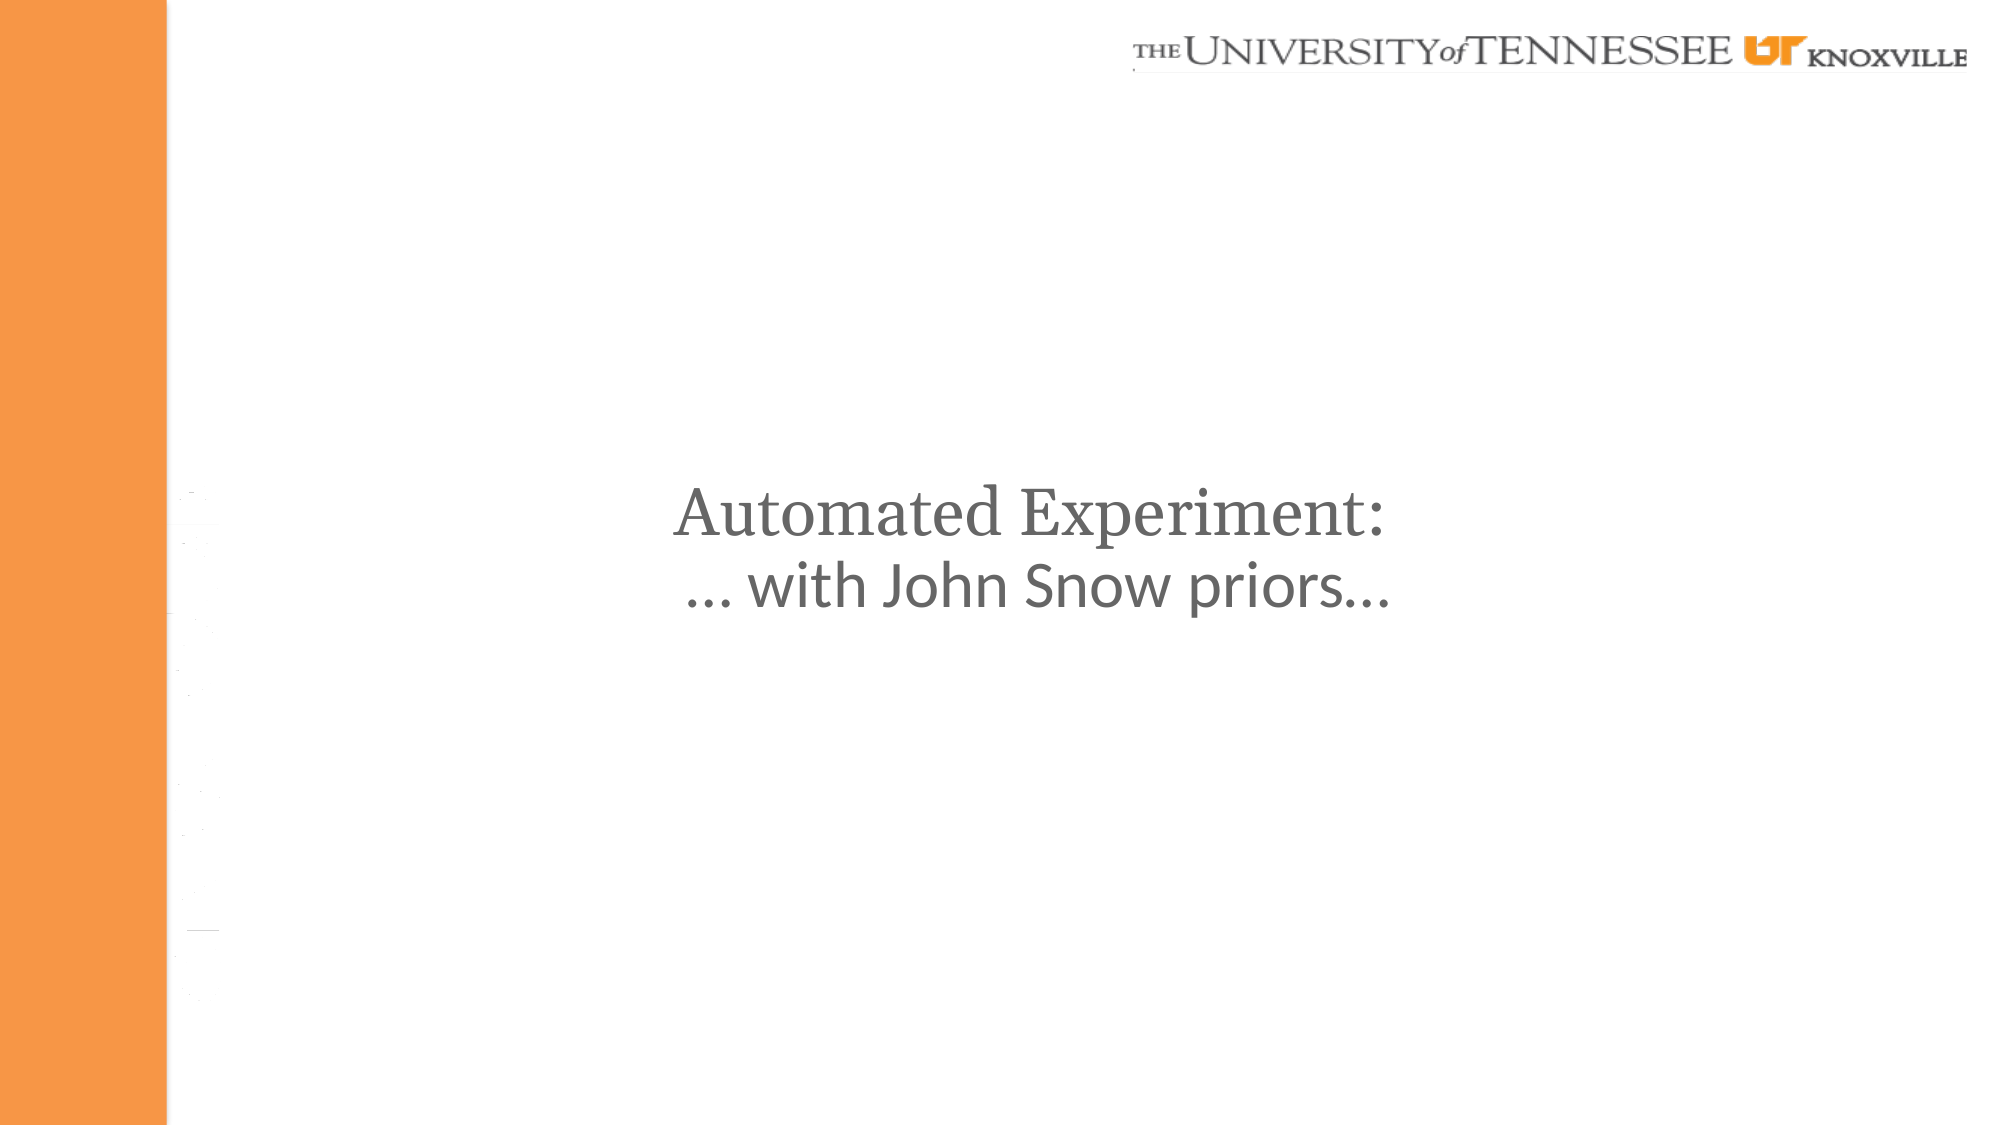

# Automated Experiment: … with John Snow priors…